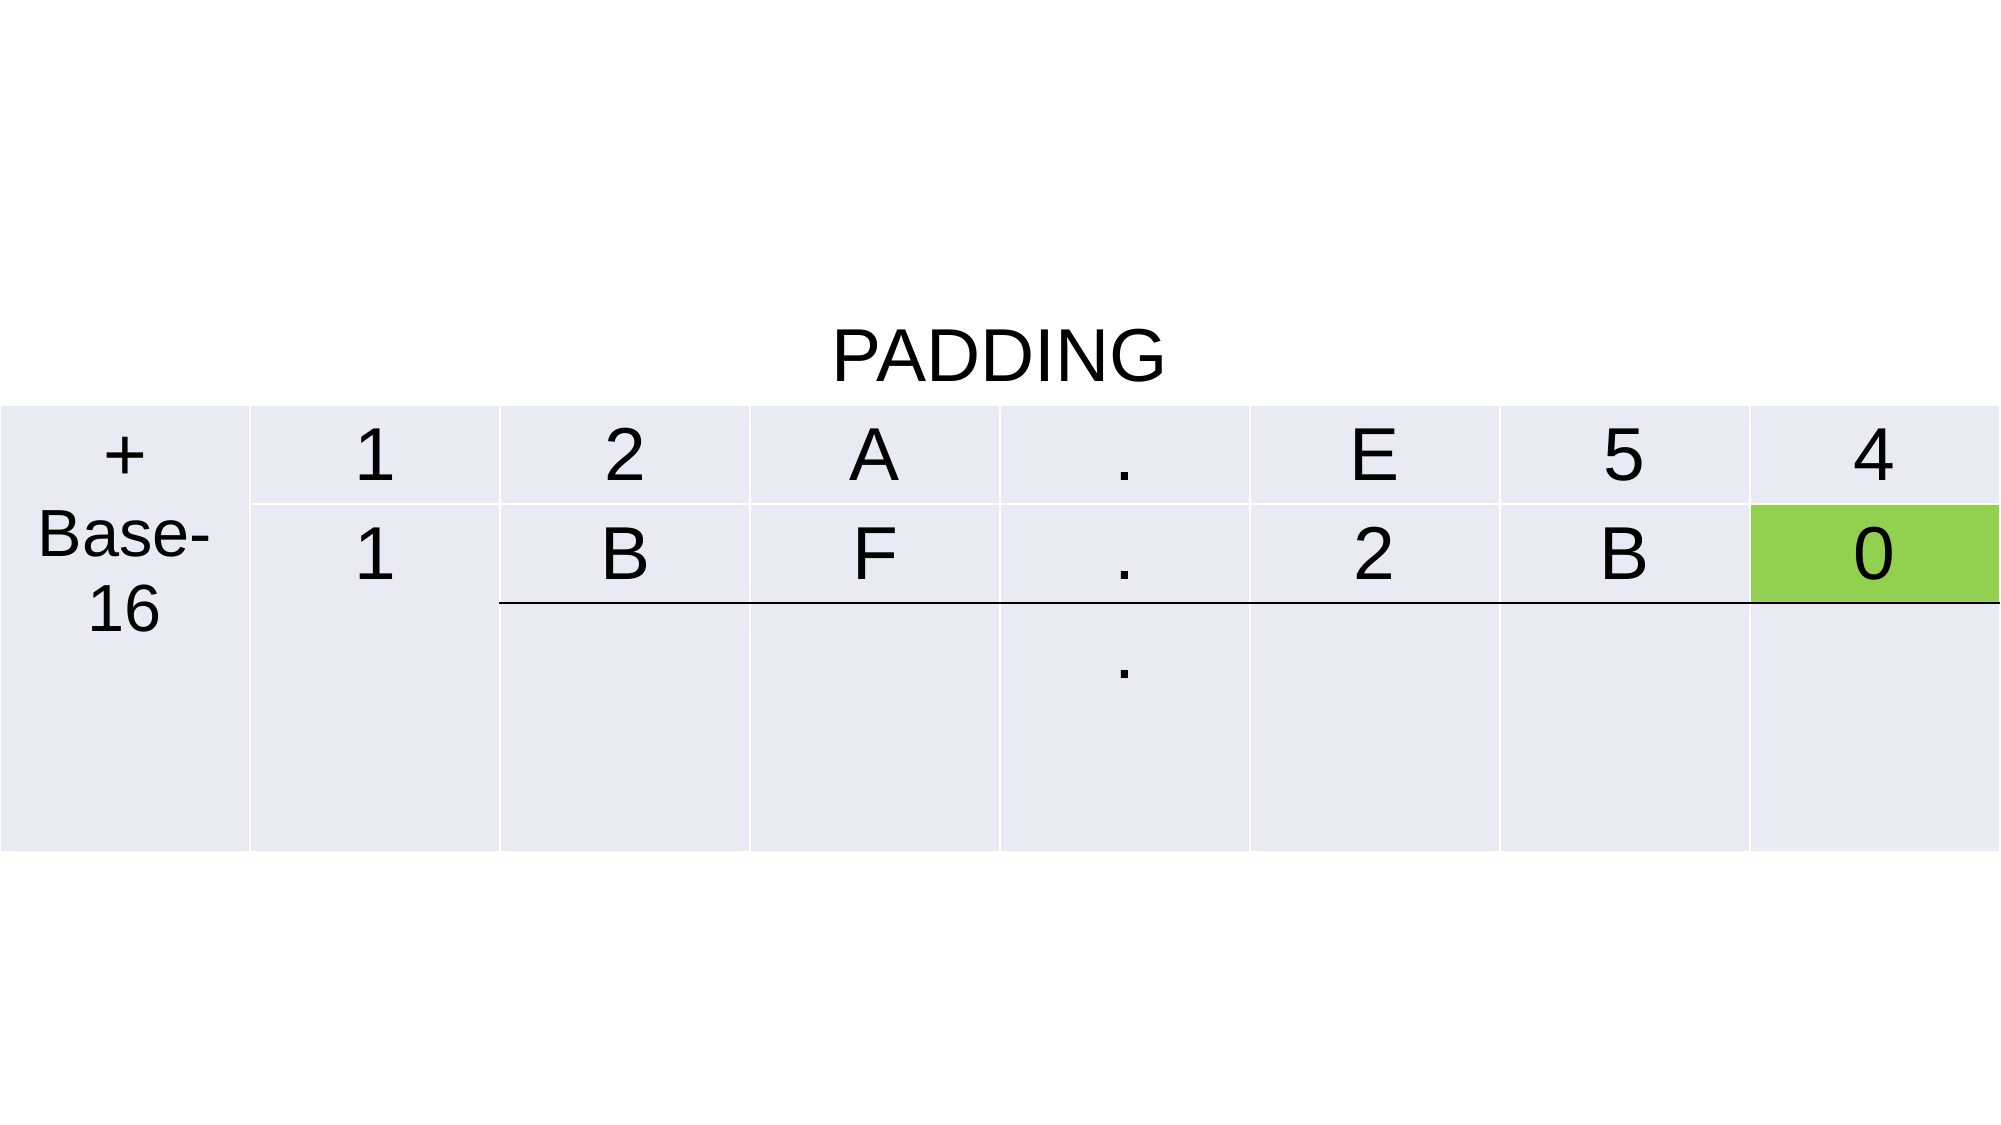

padding
| + Base-16 | 1 | 2 | A | . | E | 5 | 4 |
| --- | --- | --- | --- | --- | --- | --- | --- |
|  | 1 | B | F | . | 2 | B | 0 |
|  |  |  |  | . |  |  |  |